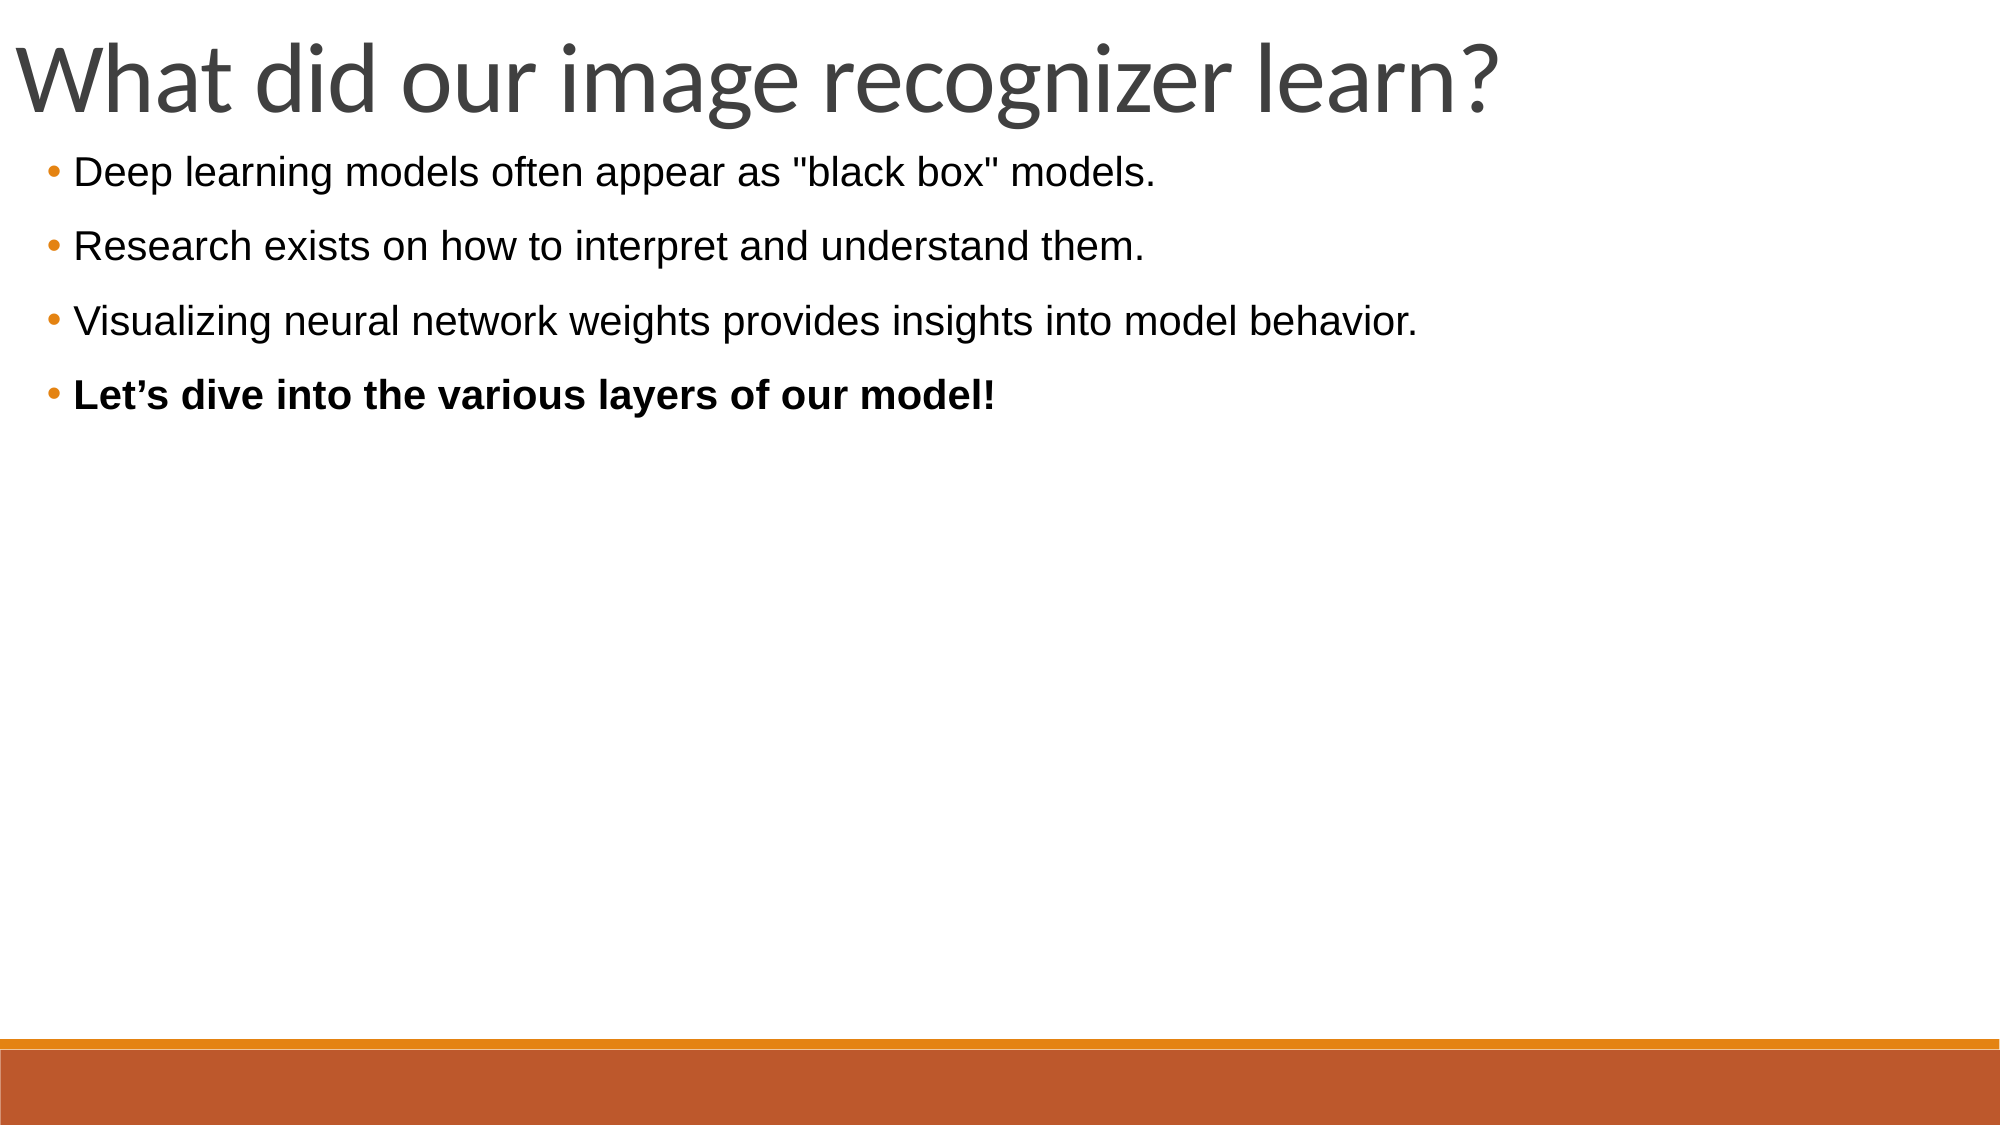

What did our image recognizer learn?
 Deep learning models often appear as "black box" models.
 Research exists on how to interpret and understand them.
 Visualizing neural network weights provides insights into model behavior.
 Let’s dive into the various layers of our model!